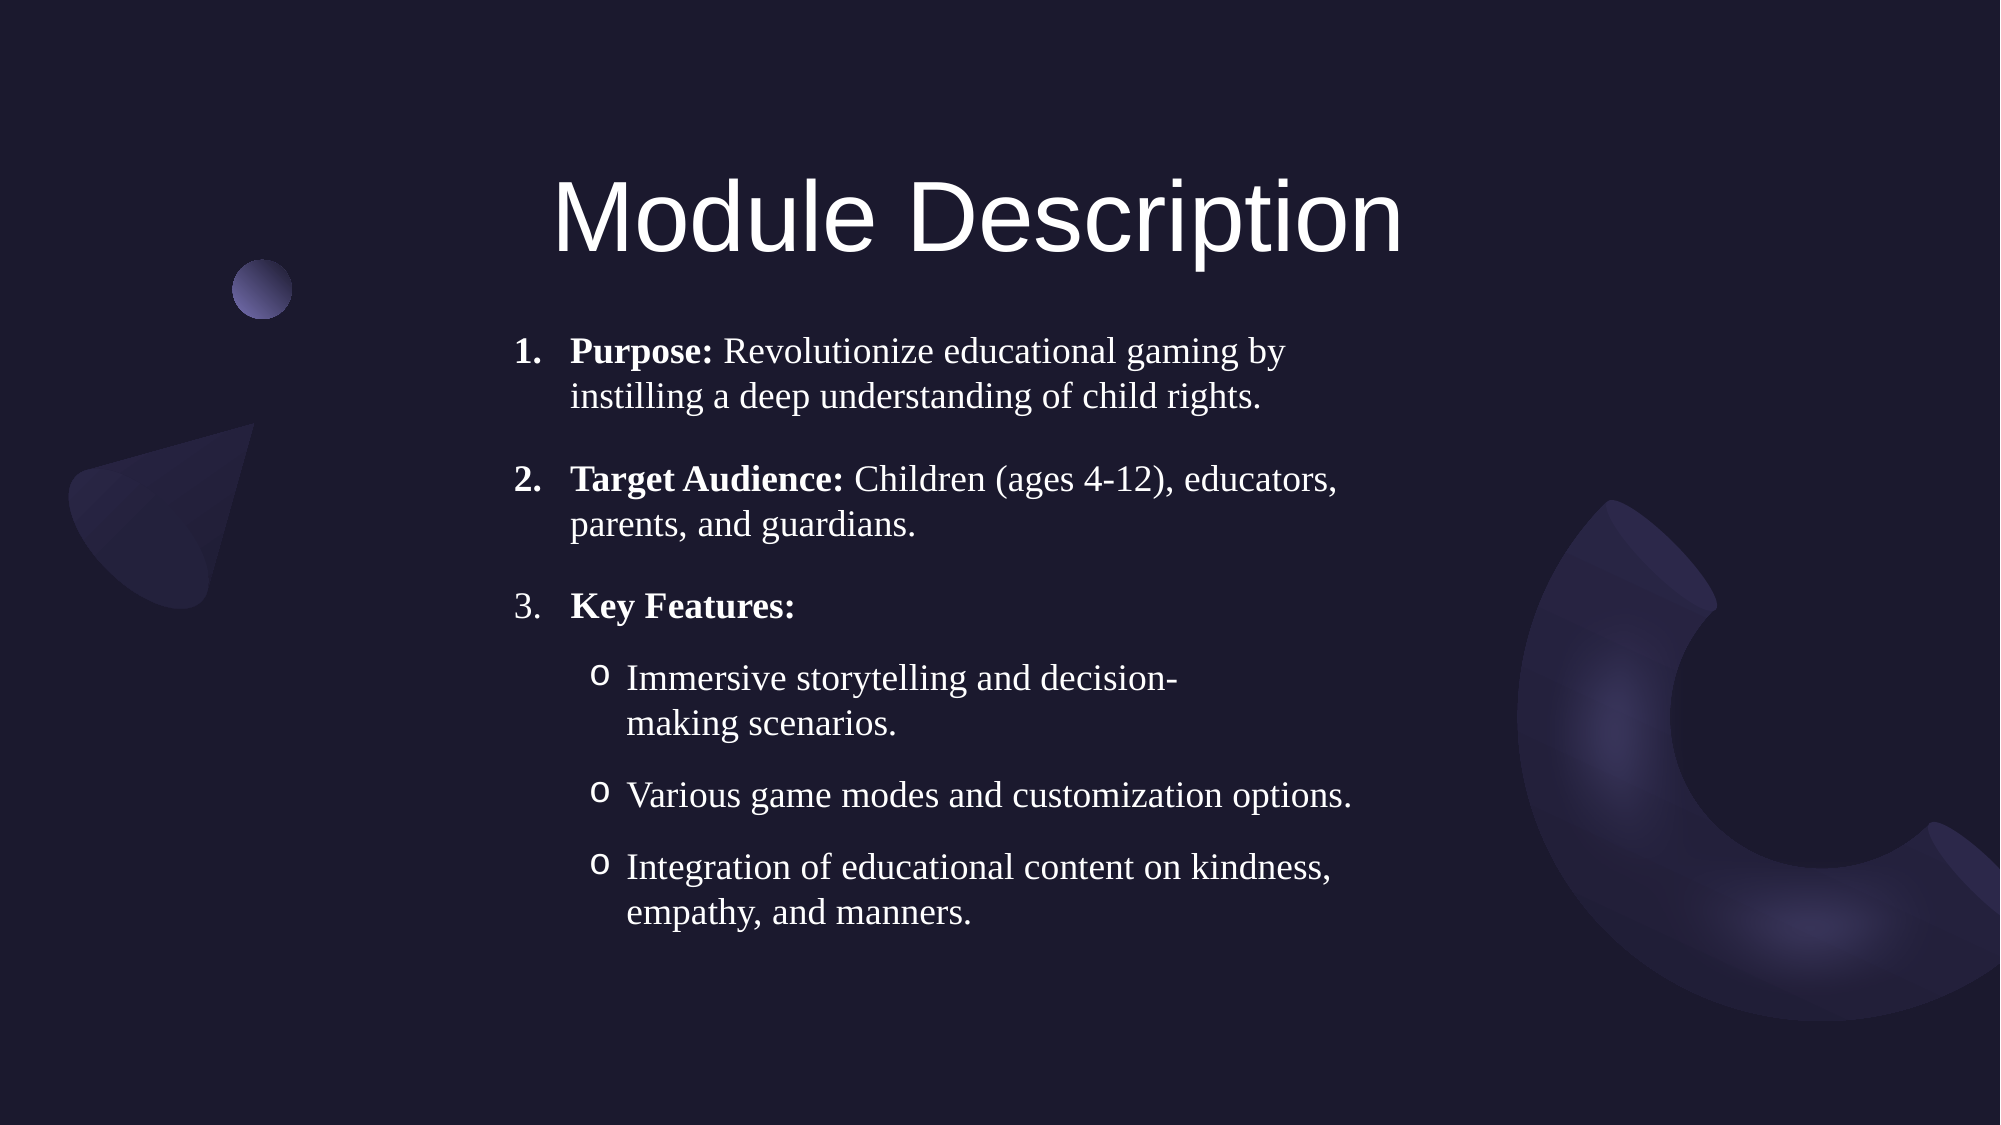

# Module Description

Purpose: Revolutionize educational gaming by instilling a deep understanding of child rights.
Target Audience: Children (ages 4-12), educators, parents, and guardians.
  Key Features:
Immersive storytelling and decision-making scenarios.
Various game modes and customization options.
Integration of educational content on kindness, empathy, and manners.